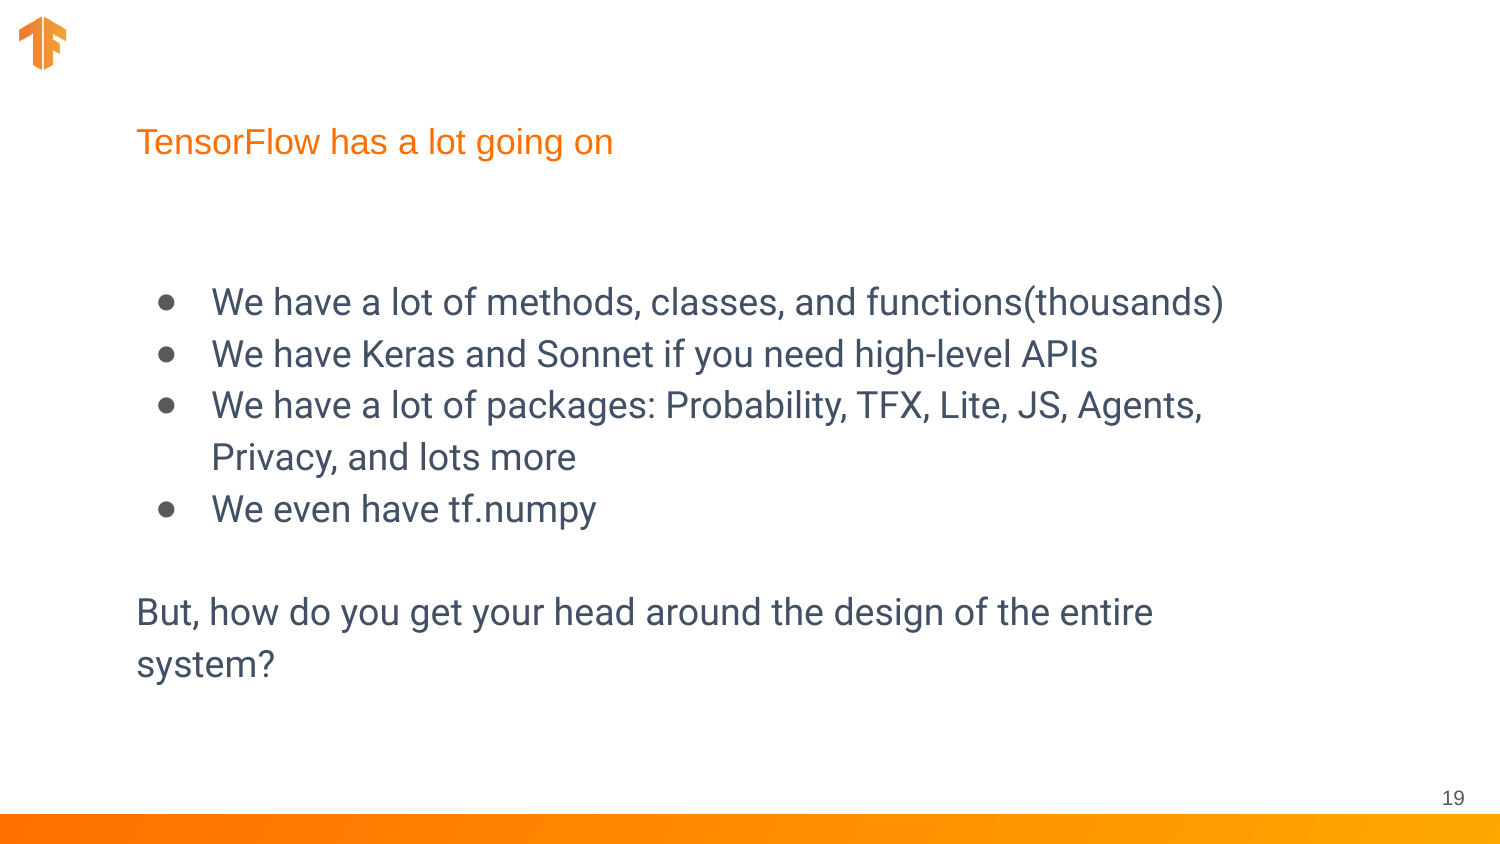

# TensorFlow has a lot going on
We have a lot of methods, classes, and functions(thousands)
We have Keras and Sonnet if you need high-level APIs
We have a lot of packages: Probability, TFX, Lite, JS, Agents, Privacy, and lots more
We even have tf.numpy

But, how do you get your head around the design of the entire system?

19